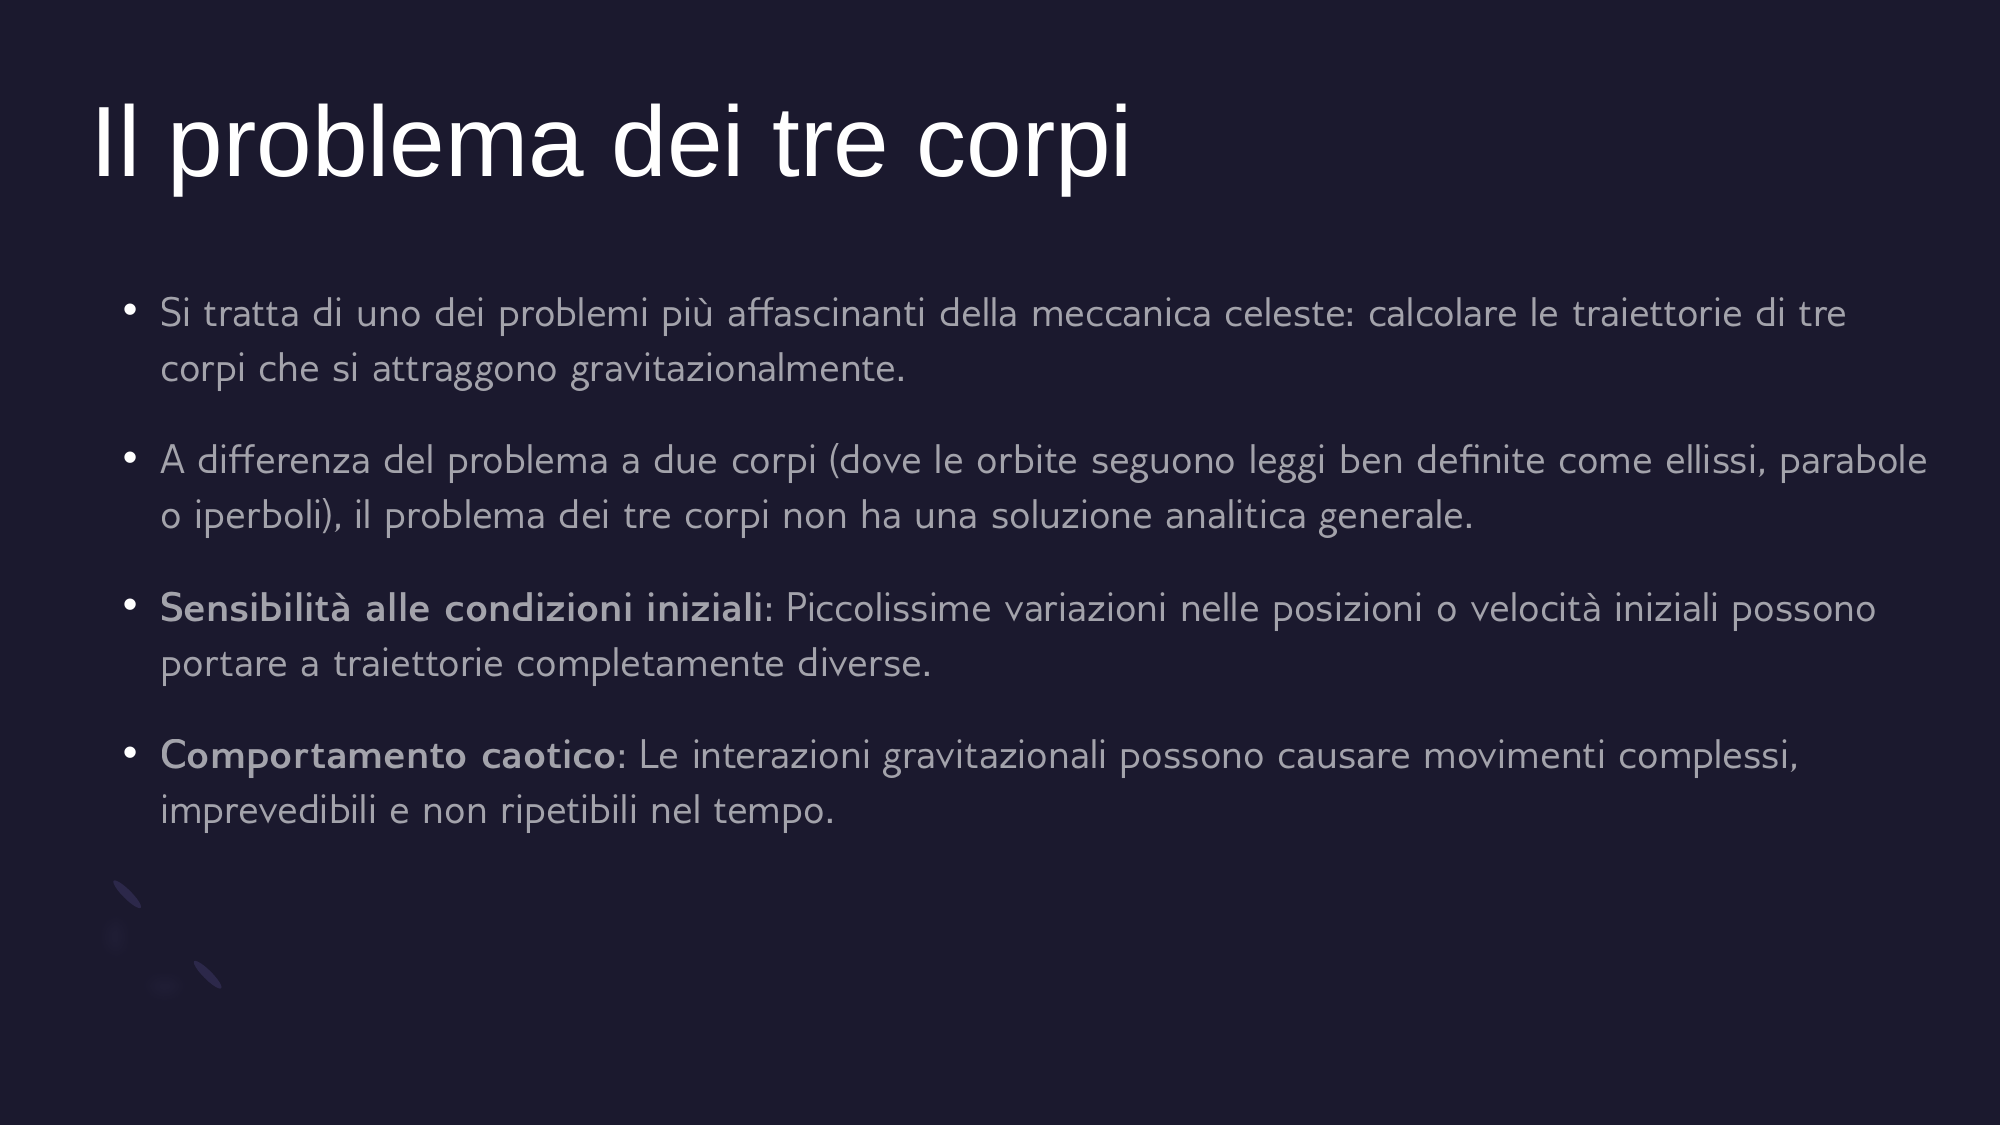

# Il problema dei tre corpi
Si tratta di uno dei problemi più affascinanti della meccanica celeste: calcolare le traiettorie di tre corpi che si attraggono gravitazionalmente.
A differenza del problema a due corpi (dove le orbite seguono leggi ben definite come ellissi, parabole o iperboli), il problema dei tre corpi non ha una soluzione analitica generale.
Sensibilità alle condizioni iniziali: Piccolissime variazioni nelle posizioni o velocità iniziali possono portare a traiettorie completamente diverse.
Comportamento caotico: Le interazioni gravitazionali possono causare movimenti complessi, imprevedibili e non ripetibili nel tempo.